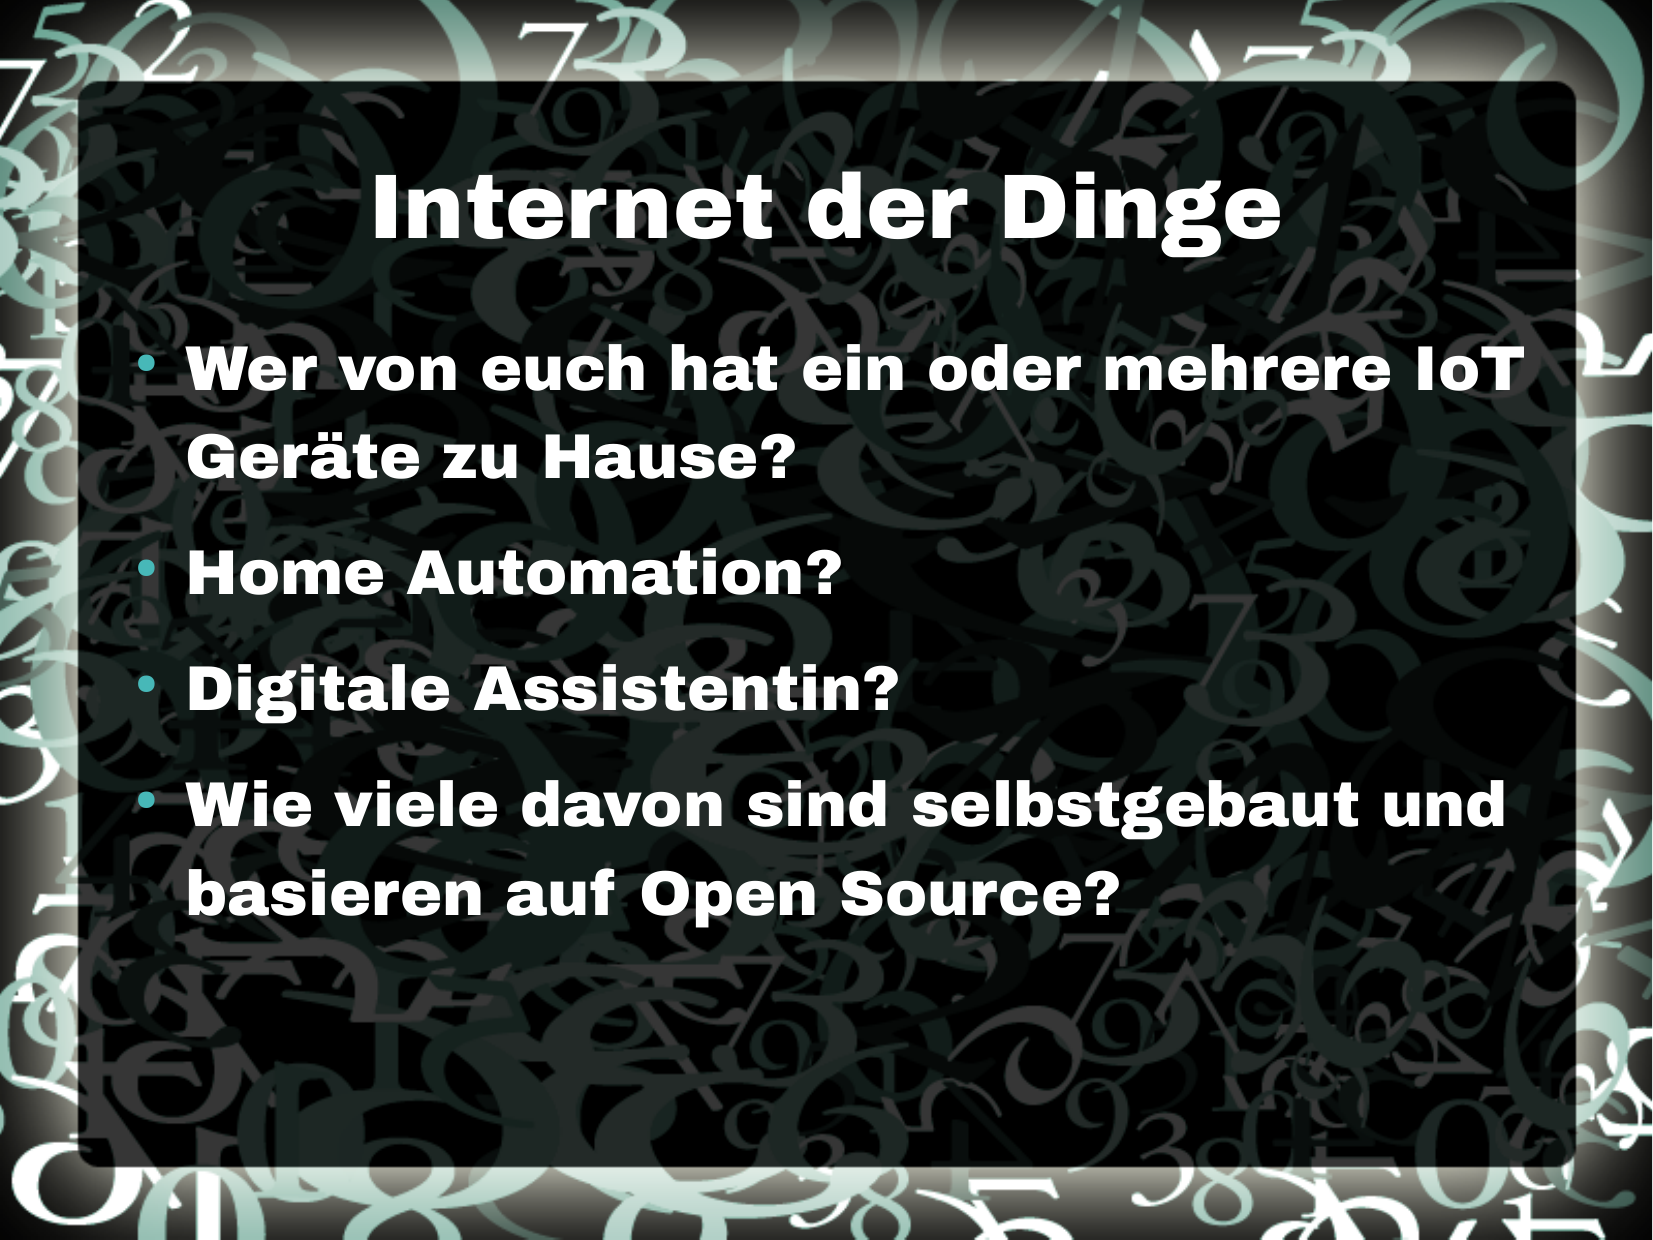

# Internet der Dinge
Wer von euch hat ein oder mehrere IoT Geräte zu Hause?
Home Automation?
Digitale Assistentin?
Wie viele davon sind selbstgebaut und basieren auf Open Source?